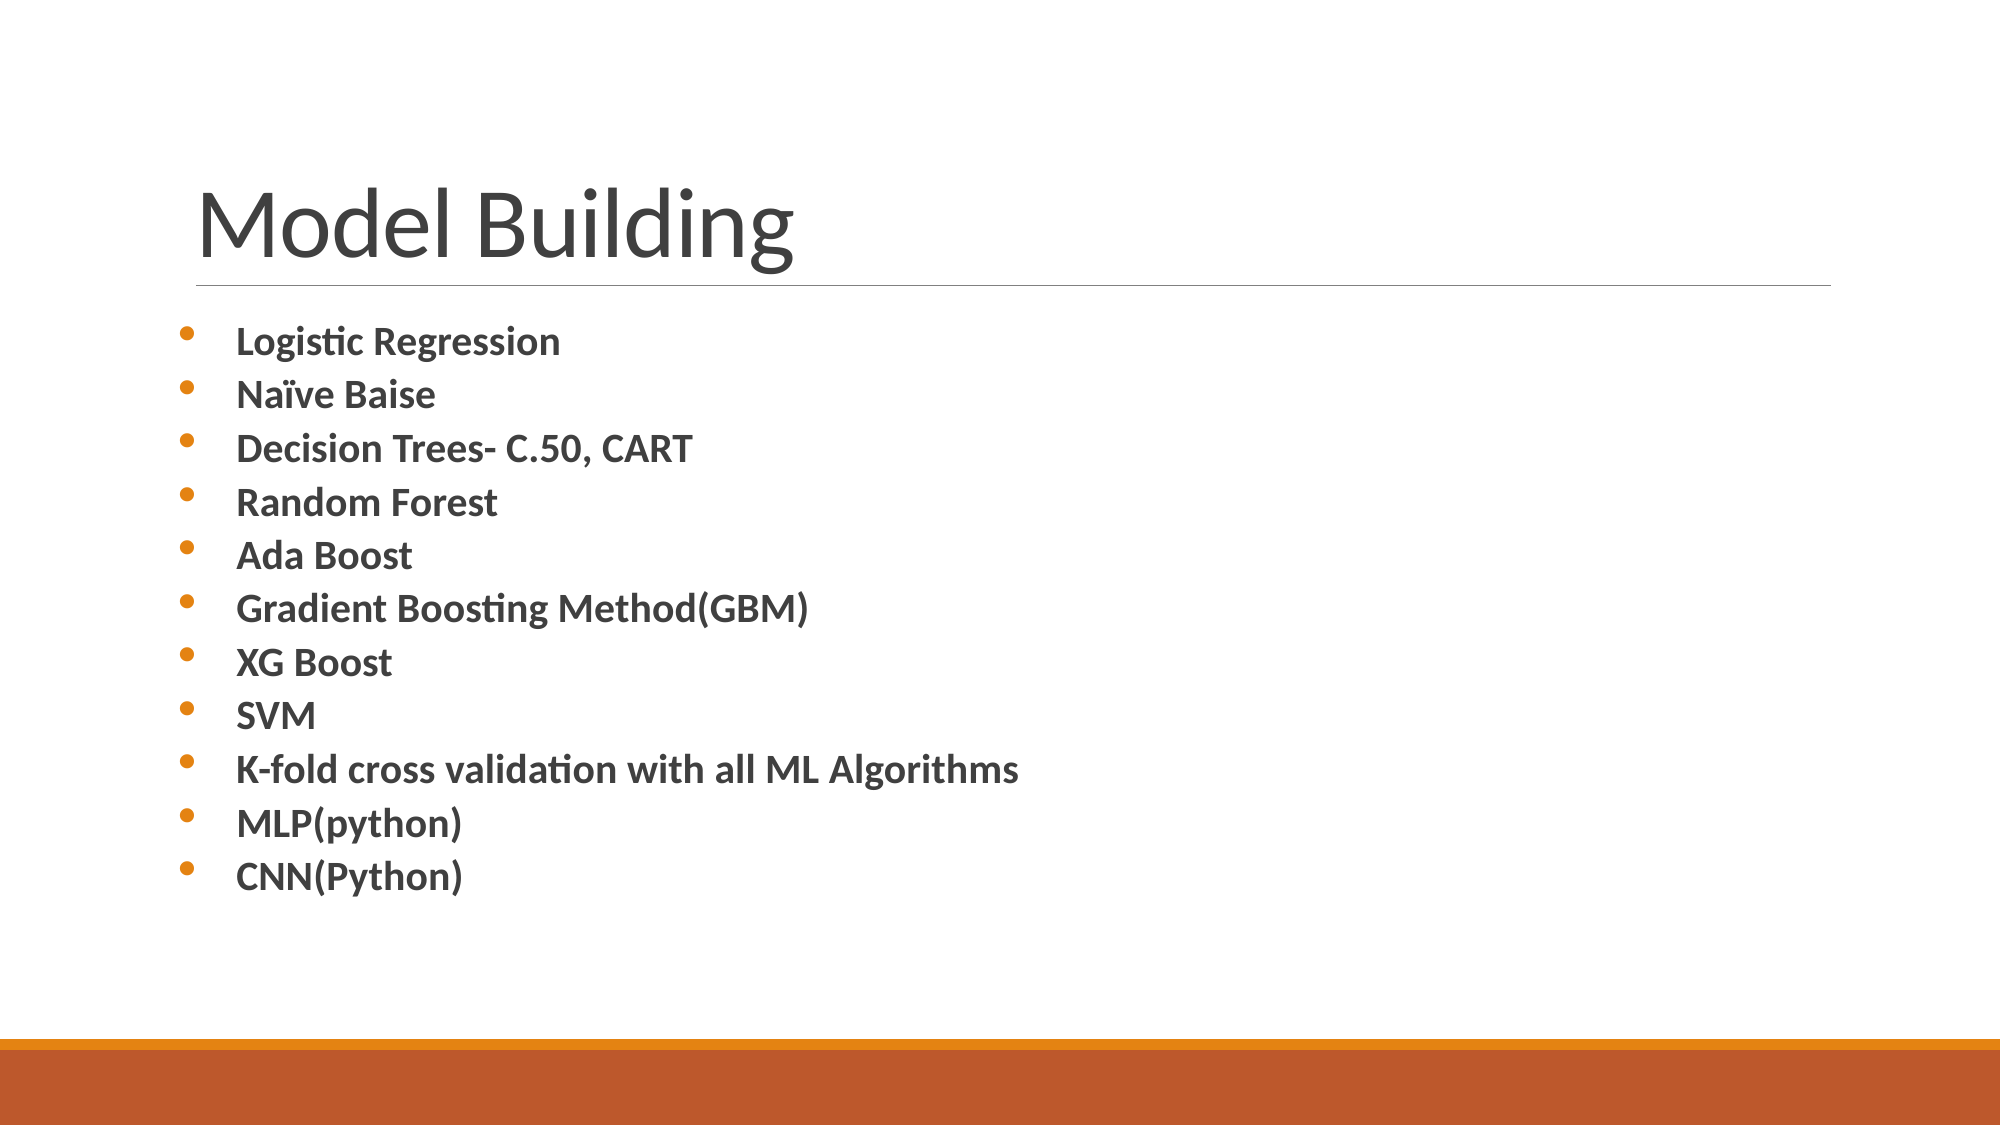

# Model Building
Logistic Regression
Naïve Baise
Decision Trees- C.50, CART
Random Forest
Ada Boost
Gradient Boosting Method(GBM)
XG Boost
SVM
K-fold cross validation with all ML Algorithms
MLP(python)
CNN(Python)